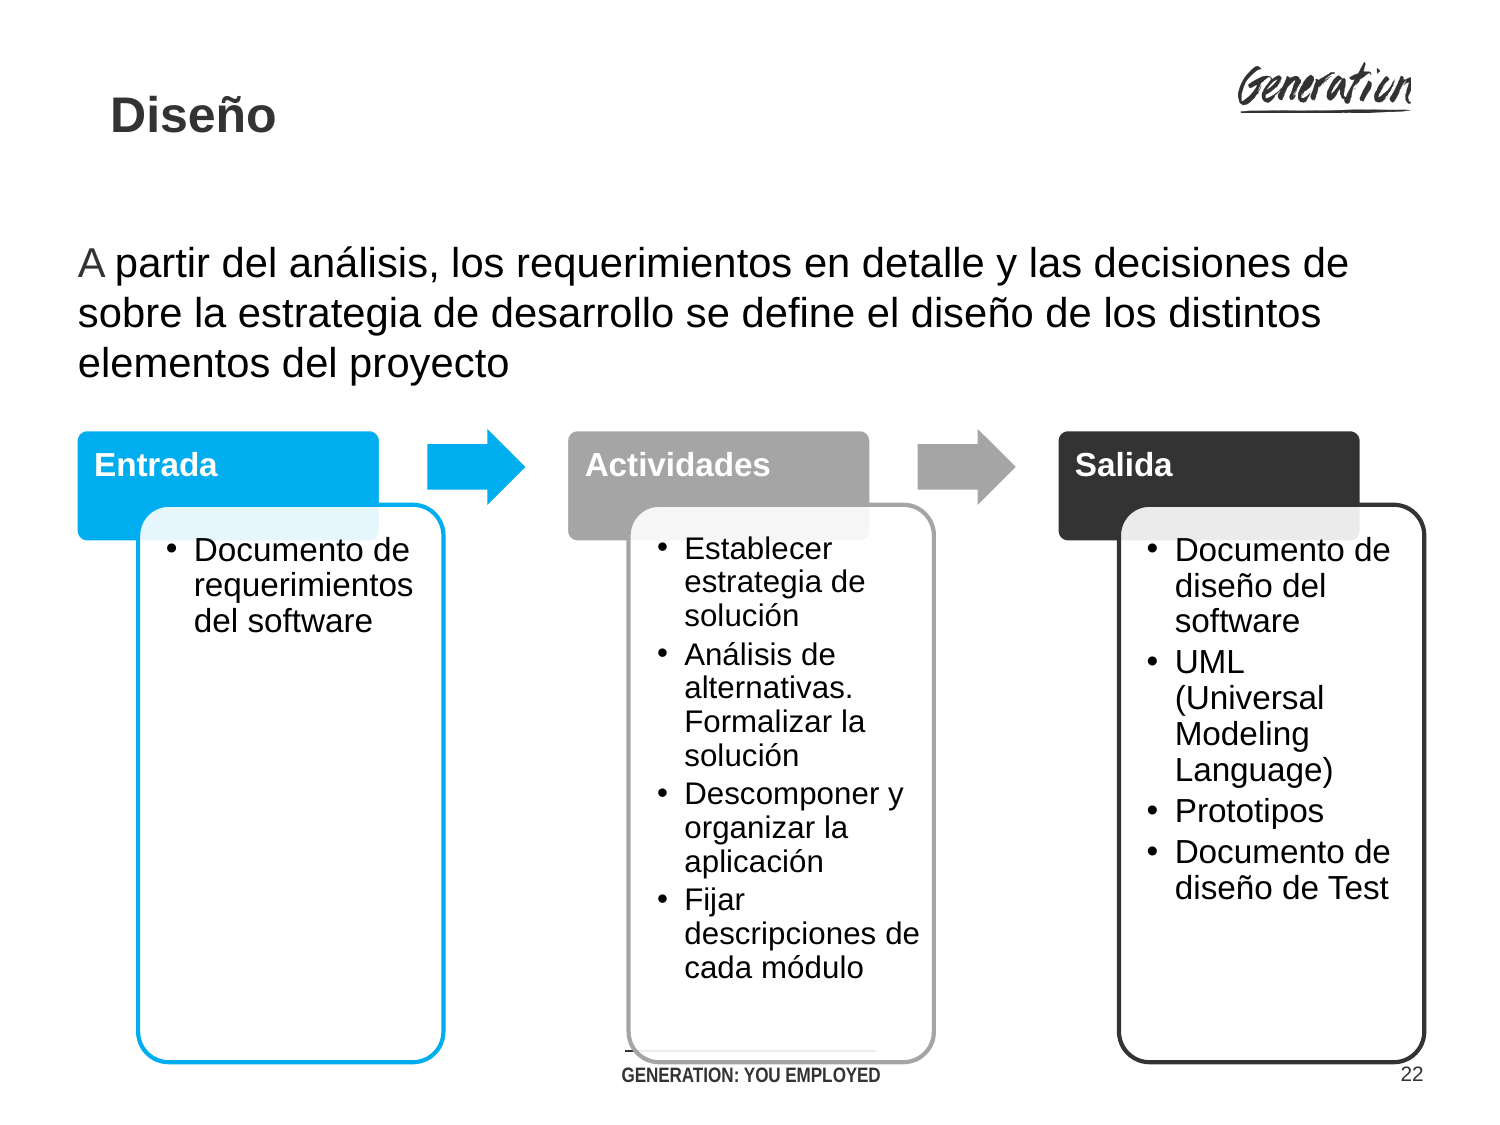

Diseño
A partir del análisis, los requerimientos en detalle y las decisiones de sobre la estrategia de desarrollo se define el diseño de los distintos elementos del proyecto

Entrada

Actividades

Salida

Establecer estrategia de solución
Análisis de alternativas. Formalizar la solución
Descomponer y organizar la aplicación
Fijar descripciones de cada módulo
Documento de requerimientos del software
Documento de diseño del software
UML (Universal Modeling Language)
Prototipos
Documento de diseño de Test